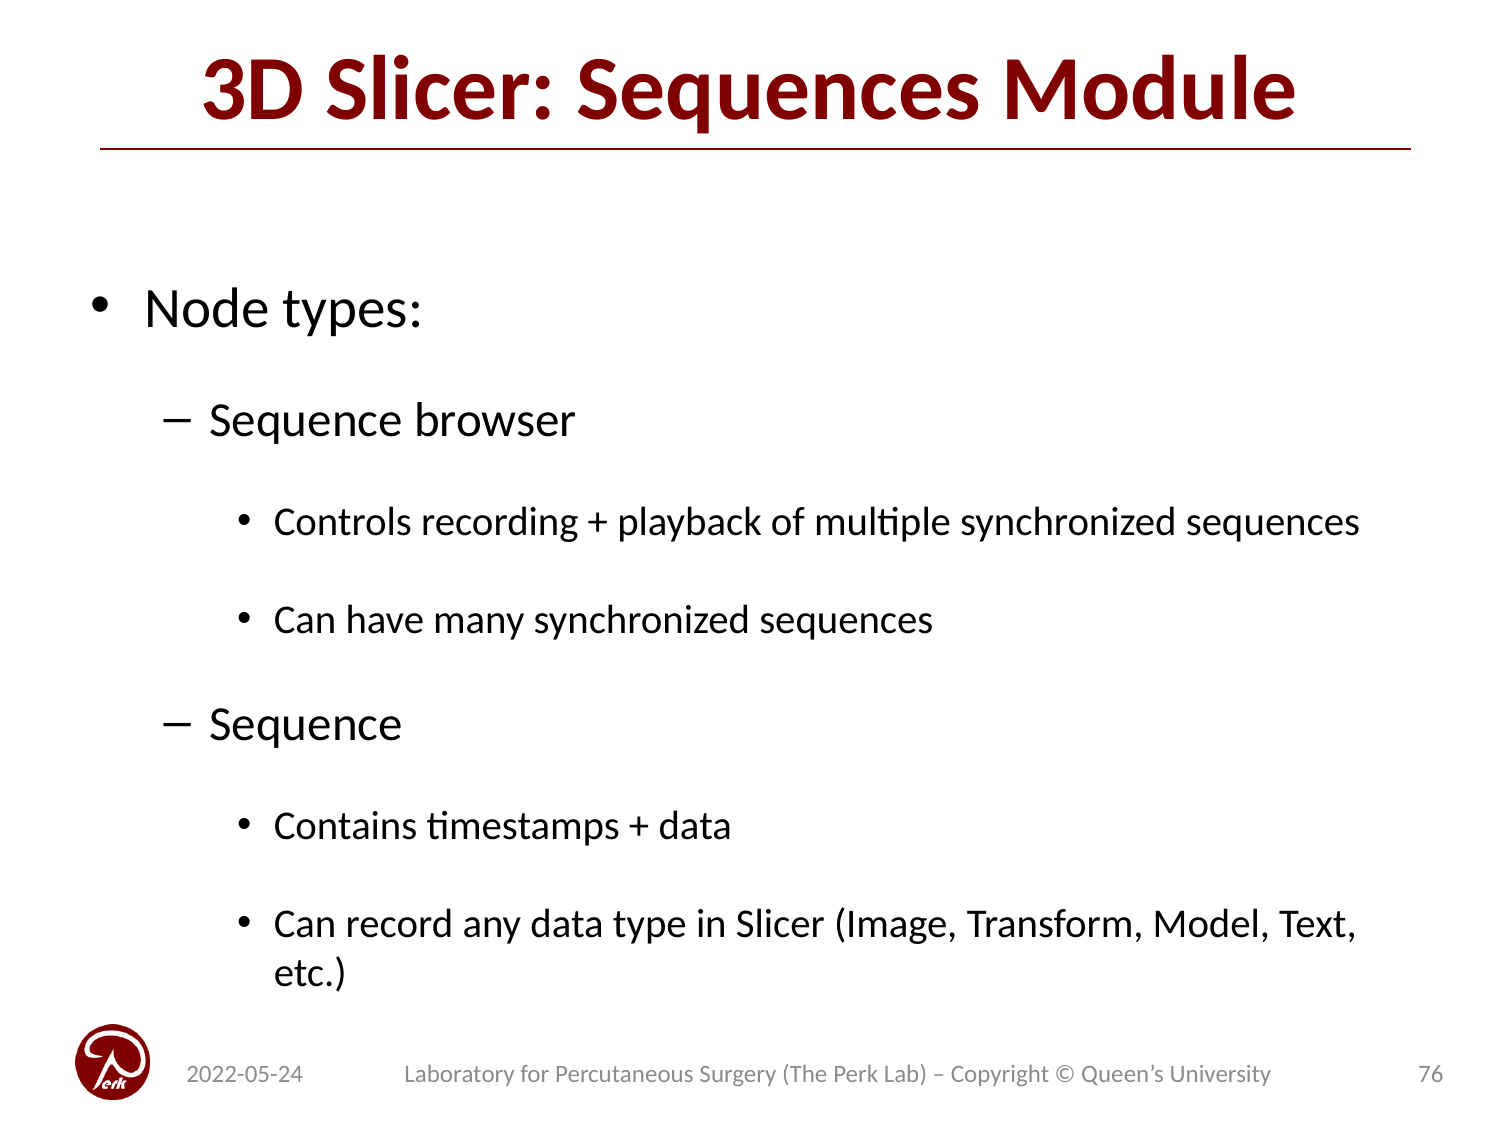

# 3D Slicer: Sequences Module
Node types:
Sequence browser
Controls recording + playback of multiple synchronized sequences
Can have many synchronized sequences
Sequence
Contains timestamps + data
Can record any data type in Slicer (Image, Transform, Model, Text, etc.)
2022-05-24
Laboratory for Percutaneous Surgery (The Perk Lab) – Copyright © Queen’s University
76